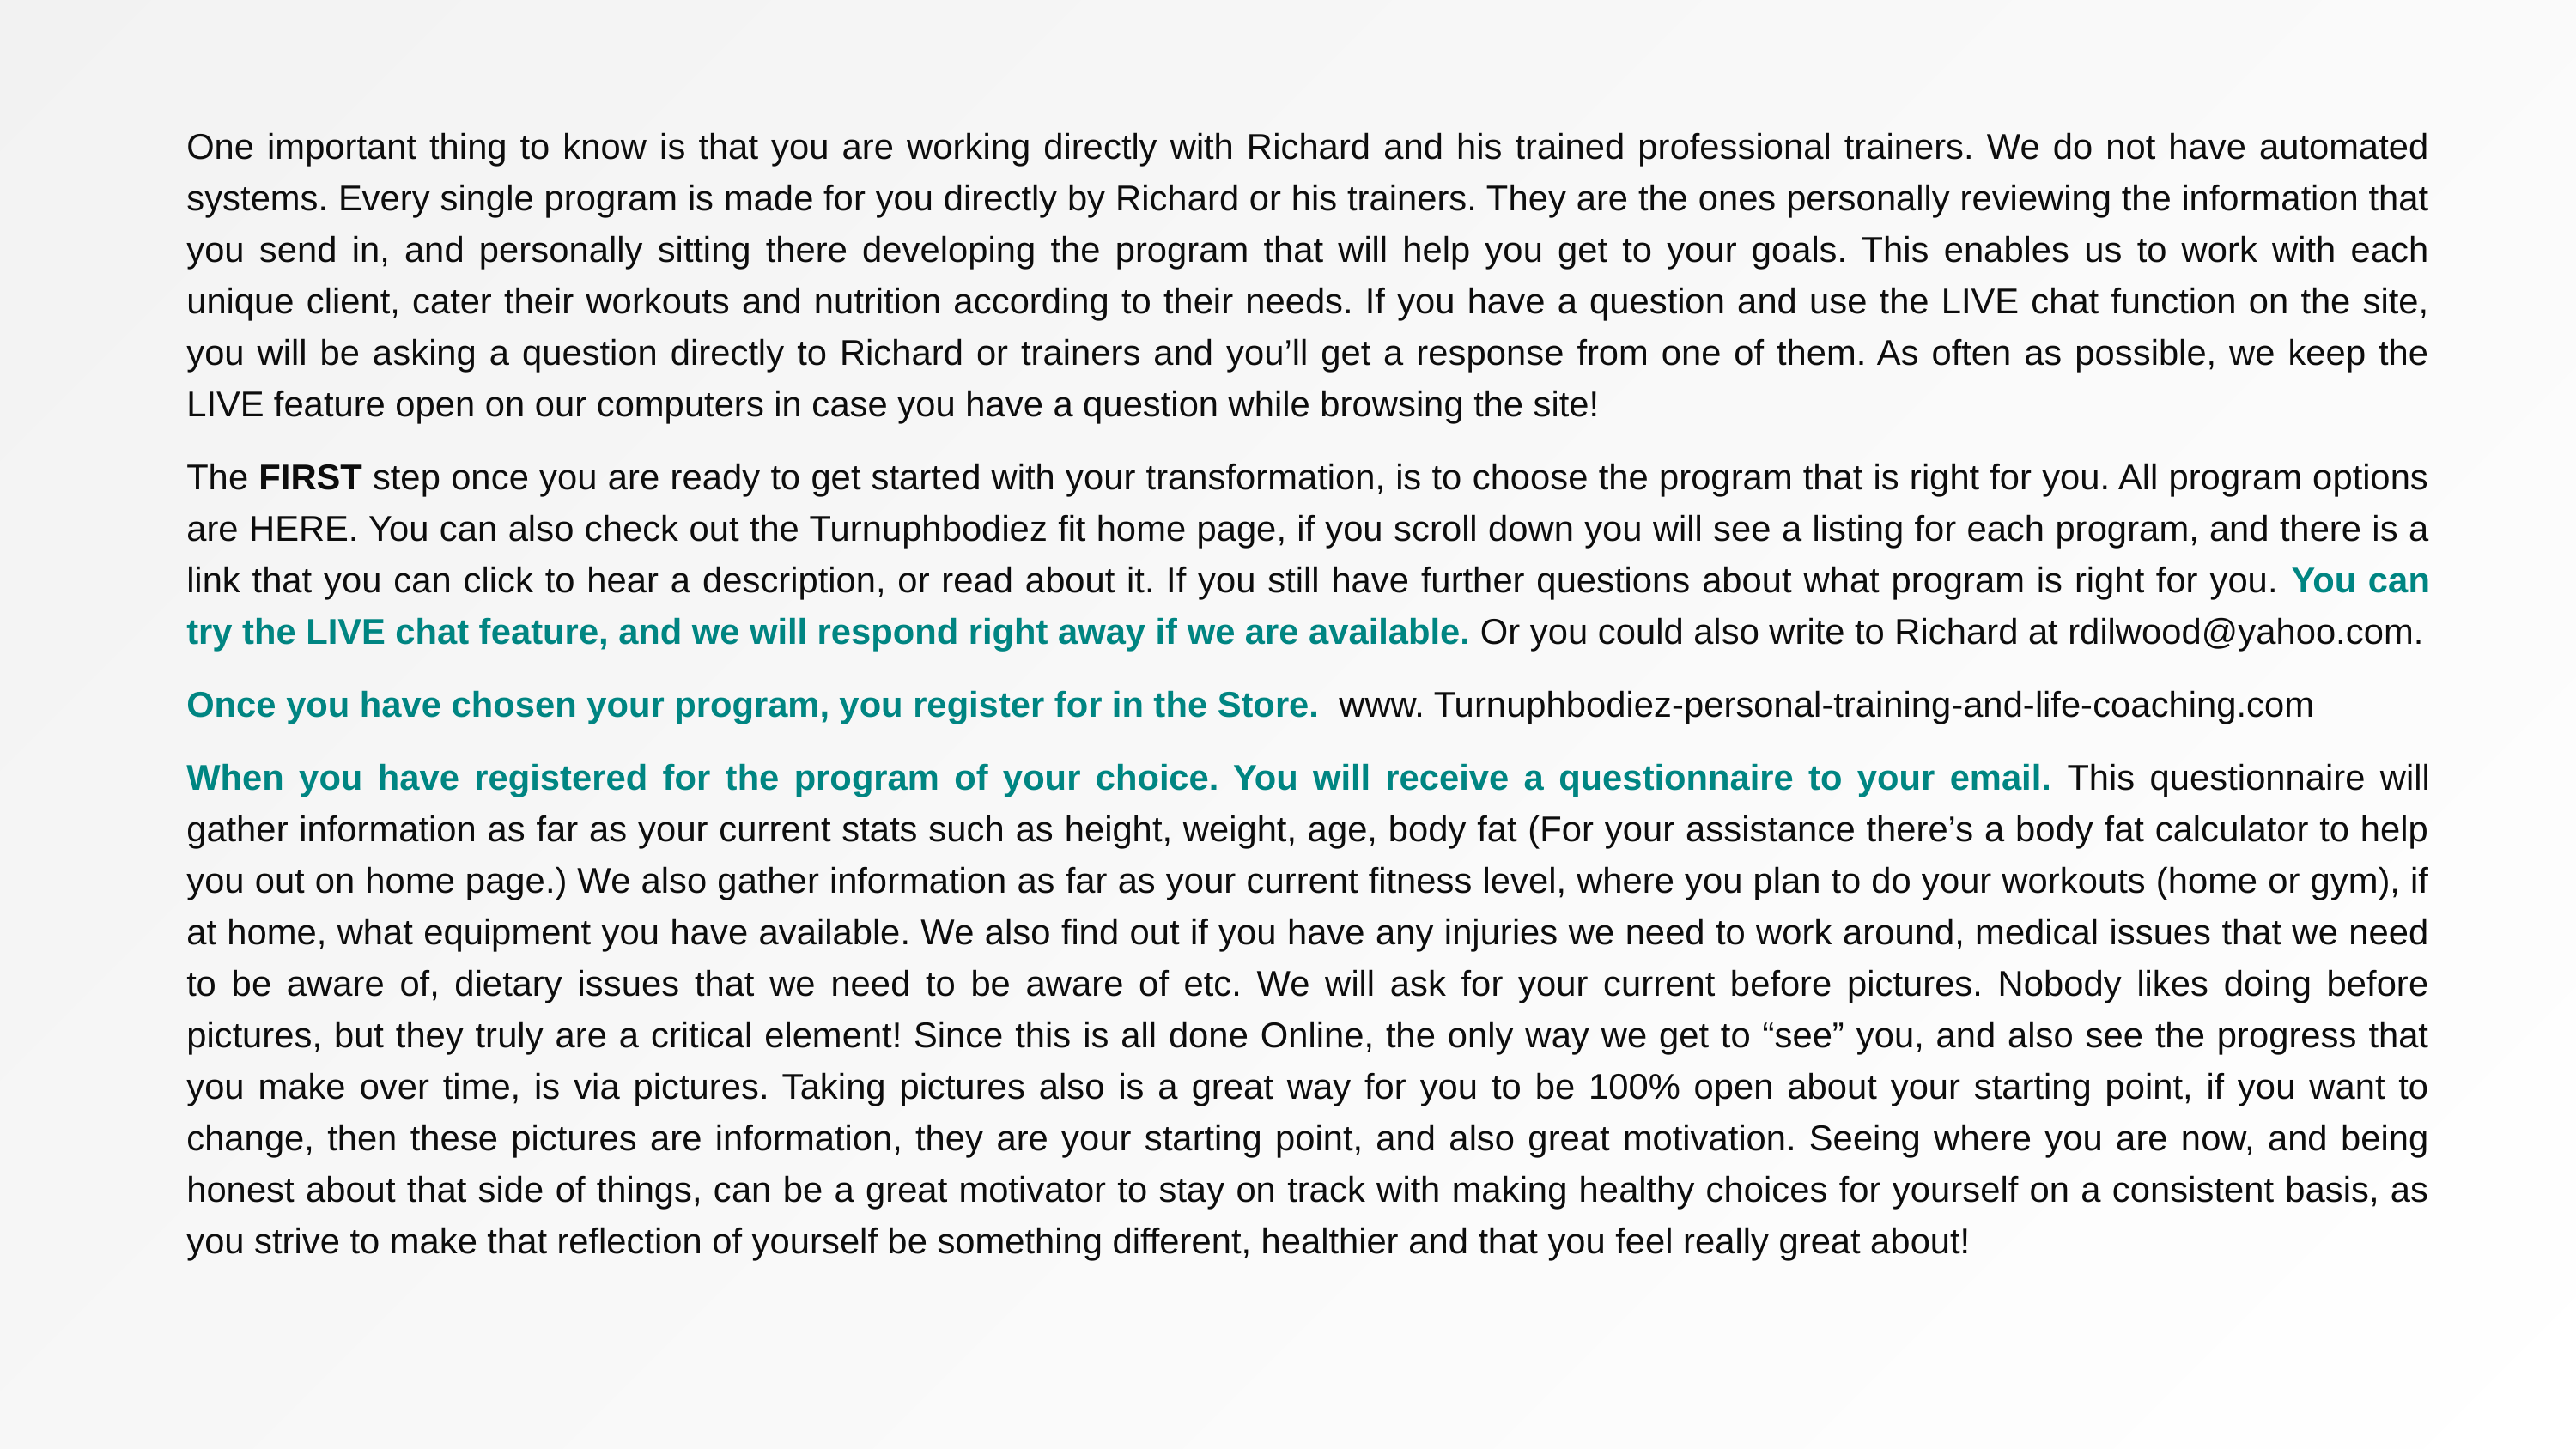

One important thing to know is that you are working directly with Richard and his trained professional trainers. We do not have automated systems. Every single program is made for you directly by Richard or his trainers. They are the ones personally reviewing the information that you send in, and personally sitting there developing the program that will help you get to your goals. This enables us to work with each unique client, cater their workouts and nutrition according to their needs. If you have a question and use the LIVE chat function on the site, you will be asking a question directly to Richard or trainers and you’ll get a response from one of them. As often as possible, we keep the LIVE feature open on our computers in case you have a question while browsing the site!
The FIRST step once you are ready to get started with your transformation, is to choose the program that is right for you. All program options are HERE. You can also check out the Turnuphbodiez fit home page, if you scroll down you will see a listing for each program, and there is a link that you can click to hear a description, or read about it. If you still have further questions about what program is right for you. You can try the LIVE chat feature, and we will respond right away if we are available. Or you could also write to Richard at rdilwood@yahoo.com.
Once you have chosen your program, you register for in the Store.  www. Turnuphbodiez-personal-training-and-life-coaching.com
When you have registered for the program of your choice. You will receive a questionnaire to your email. This questionnaire will gather information as far as your current stats such as height, weight, age, body fat (For your assistance there’s a body fat calculator to help you out on home page.) We also gather information as far as your current fitness level, where you plan to do your workouts (home or gym), if at home, what equipment you have available. We also find out if you have any injuries we need to work around, medical issues that we need to be aware of, dietary issues that we need to be aware of etc. We will ask for your current before pictures. Nobody likes doing before pictures, but they truly are a critical element! Since this is all done Online, the only way we get to “see” you, and also see the progress that you make over time, is via pictures. Taking pictures also is a great way for you to be 100% open about your starting point, if you want to change, then these pictures are information, they are your starting point, and also great motivation. Seeing where you are now, and being honest about that side of things, can be a great motivator to stay on track with making healthy choices for yourself on a consistent basis, as you strive to make that reflection of yourself be something different, healthier and that you feel really great about!